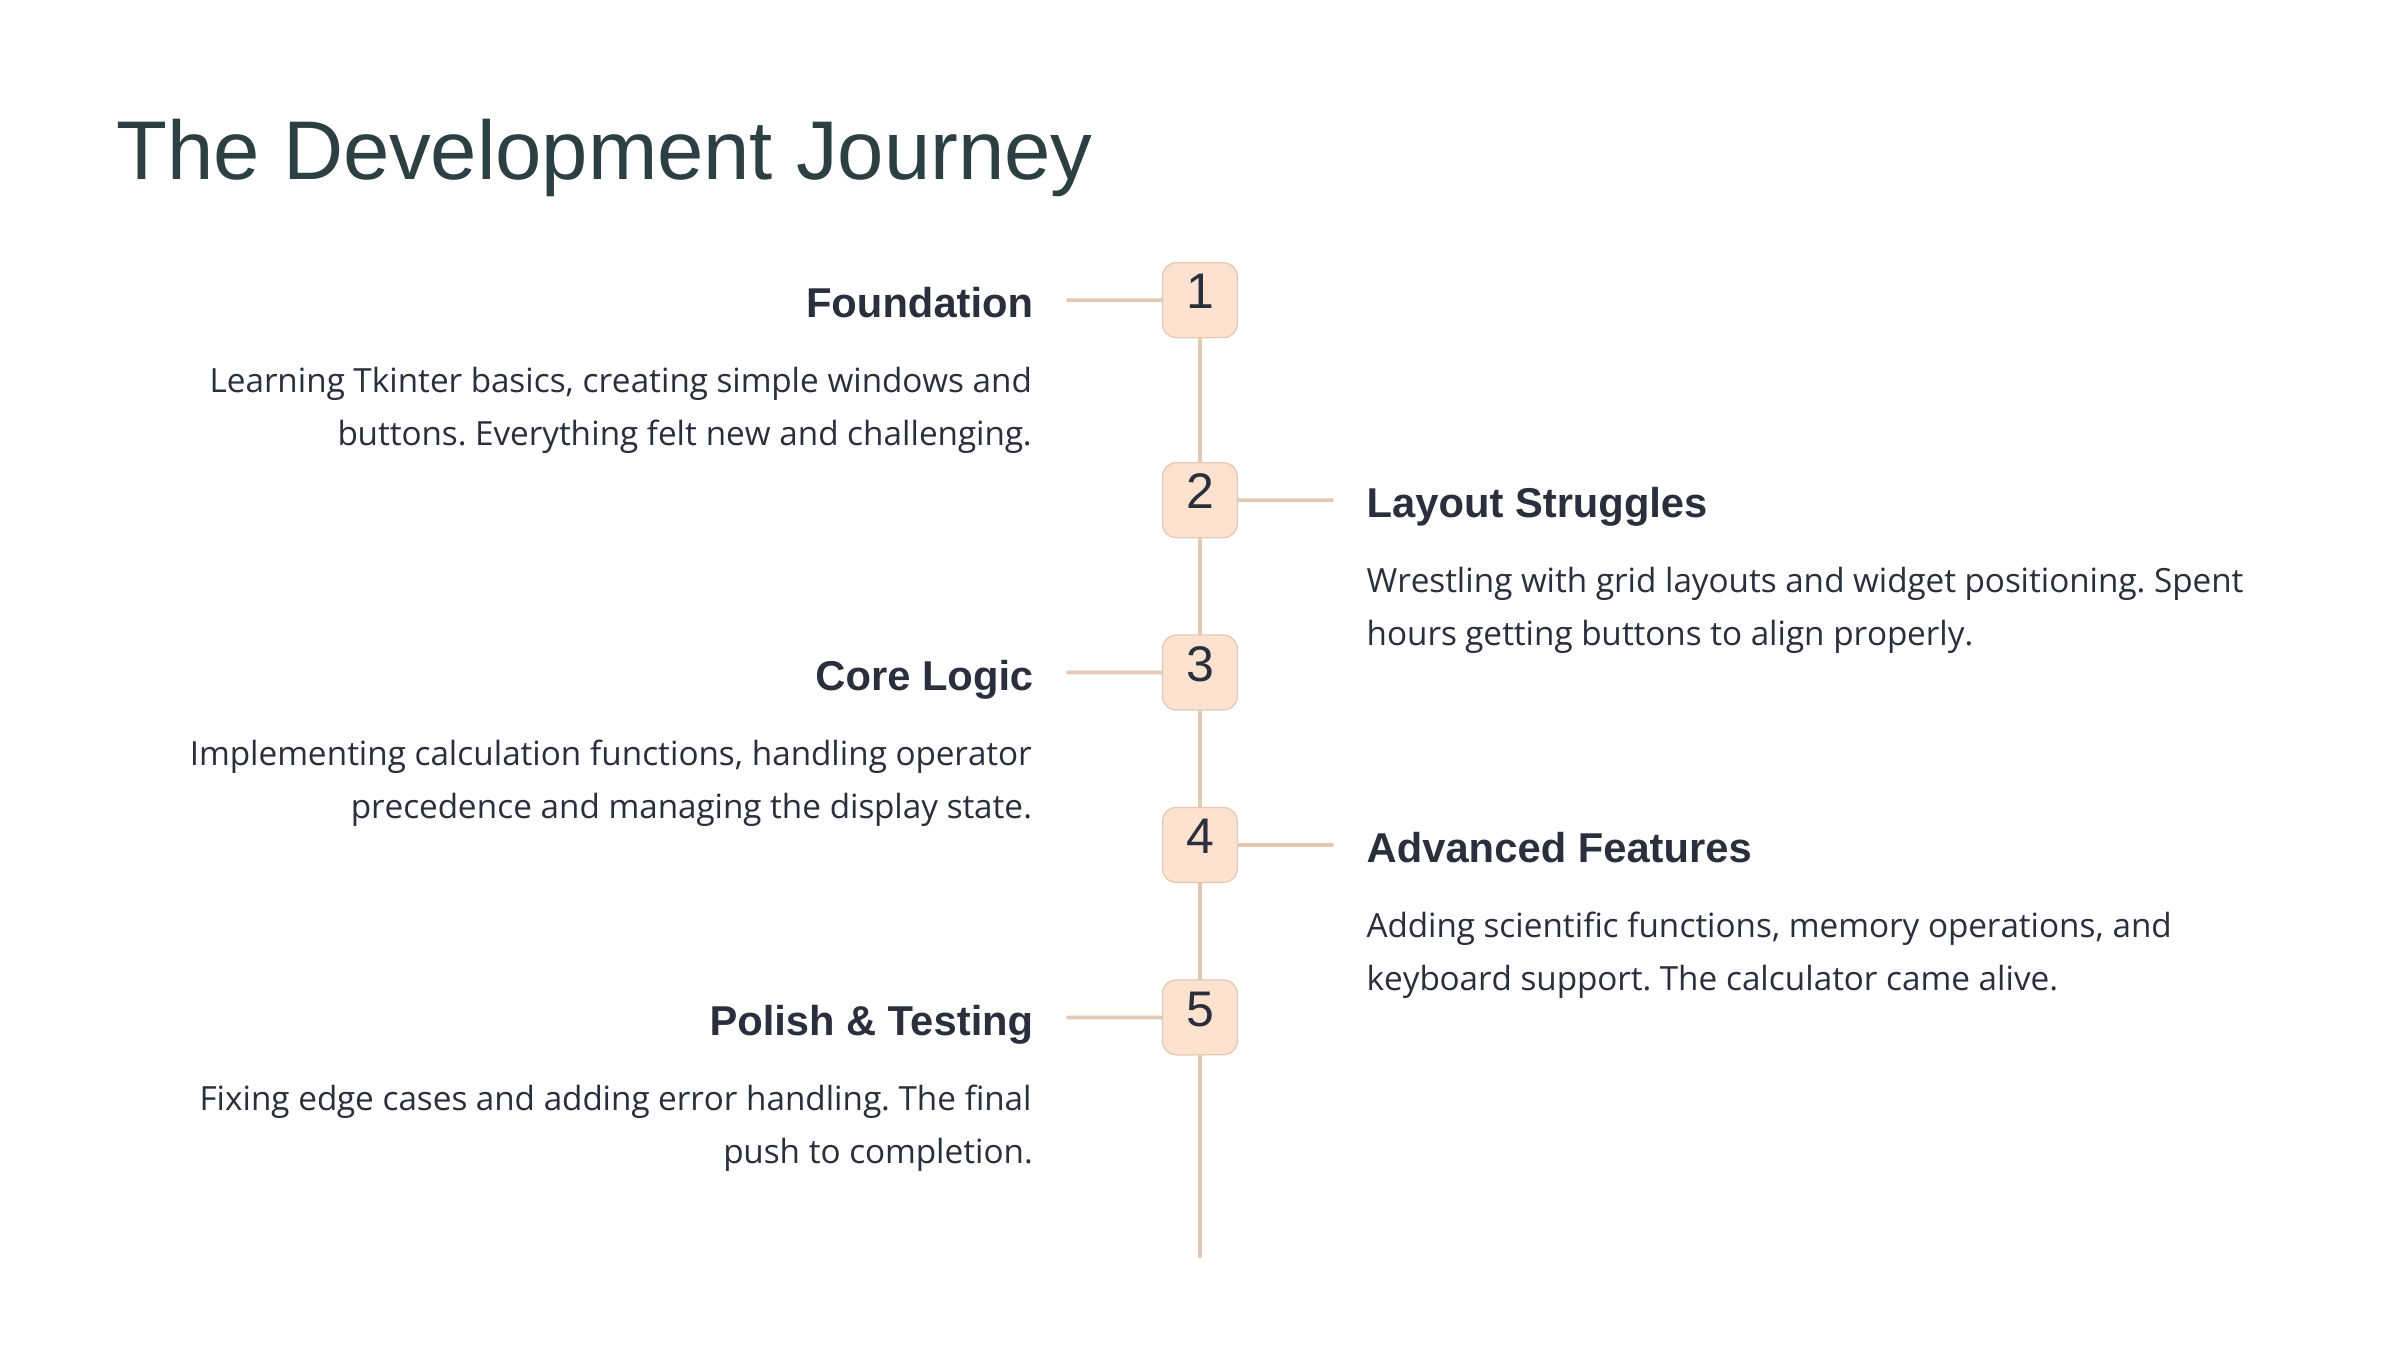

The Development Journey

1
 Foundation

Learning Tkinter basics, creating simple windows and buttons. Everything felt new and challenging.

2
Layout Struggles

Wrestling with grid layouts and widget positioning. Spent hours getting buttons to align properly.

3
Core Logic

Implementing calculation functions, handling operator precedence and managing the display state.

4
Advanced Features

Adding scientific functions, memory operations, and keyboard support. The calculator came alive.

5
Polish & Testing

Fixing edge cases and adding error handling. The final push to completion.